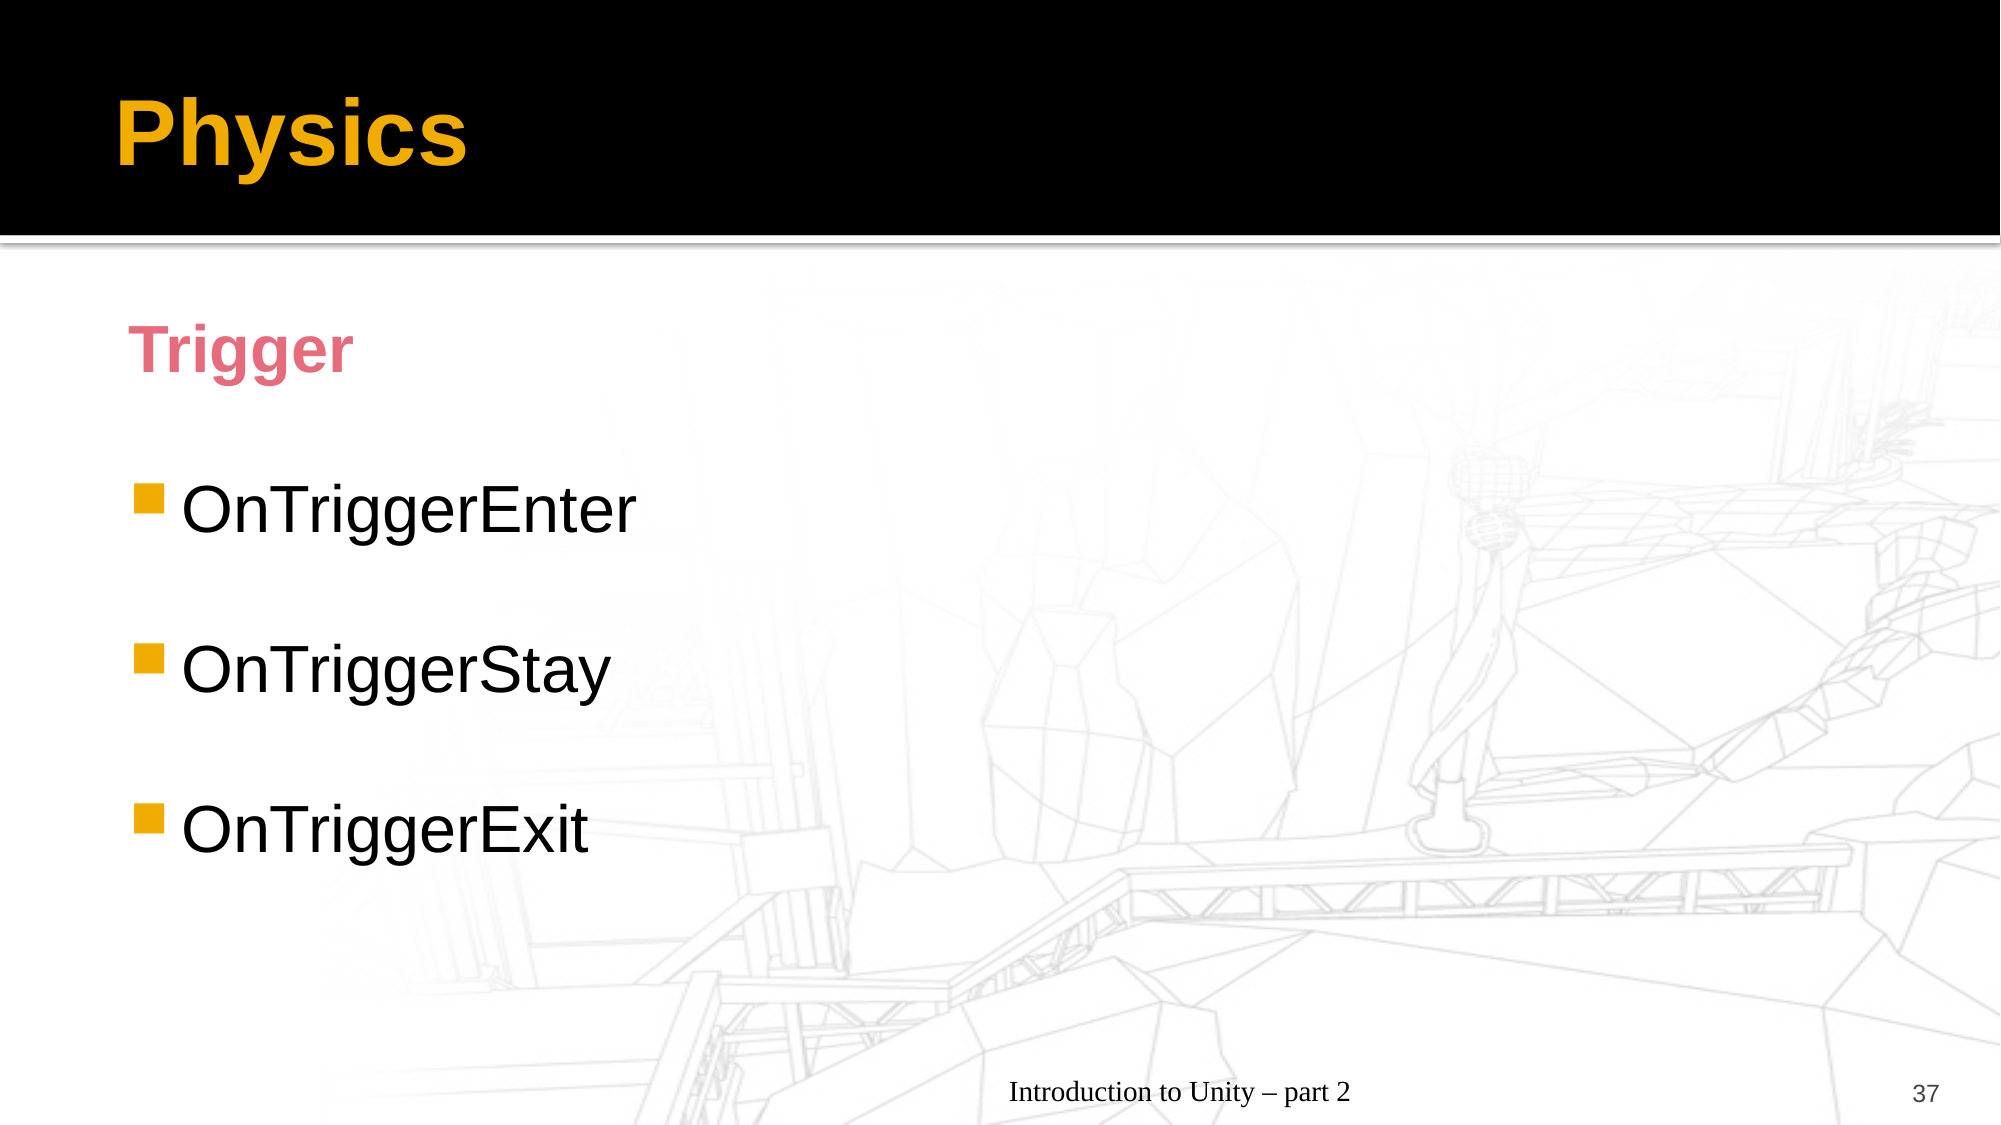

# Physics
Trigger

OnTriggerEnter

OnTriggerStay

OnTriggerExit
Introduction to Unity – part 2
37